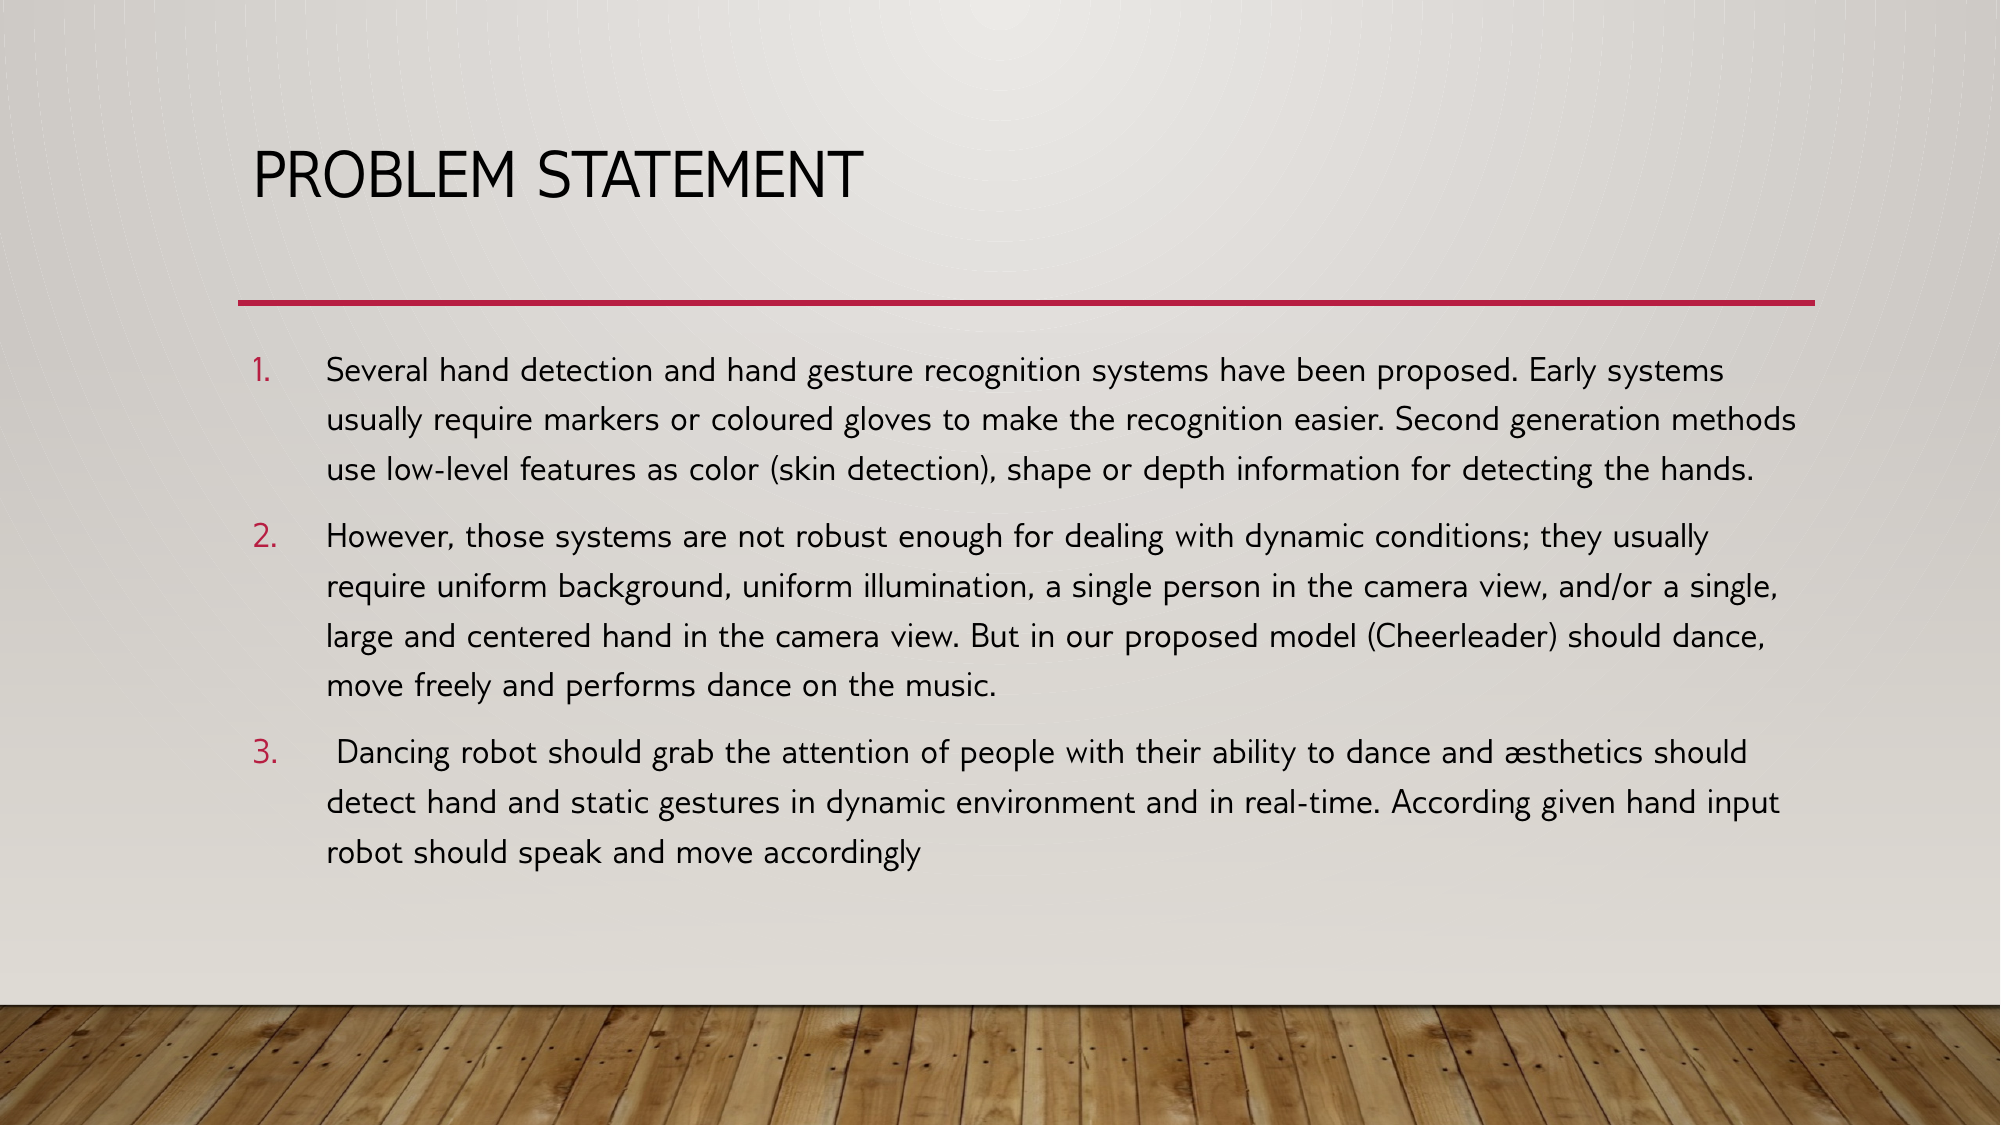

# Problem Statement
Several hand detection and hand gesture recognition systems have been proposed. Early systems usually require markers or coloured gloves to make the recognition easier. Second generation methods use low-level features as color (skin detection), shape or depth information for detecting the hands.
However, those systems are not robust enough for dealing with dynamic conditions; they usually require uniform background, uniform illumination, a single person in the camera view, and/or a single, large and centered hand in the camera view. But in our proposed model (Cheerleader) should dance, move freely and performs dance on the music.
 Dancing robot should grab the attention of people with their ability to dance and aesthetics should detect hand and static gestures in dynamic environment and in real-time. According given hand input robot should speak and move accordingly